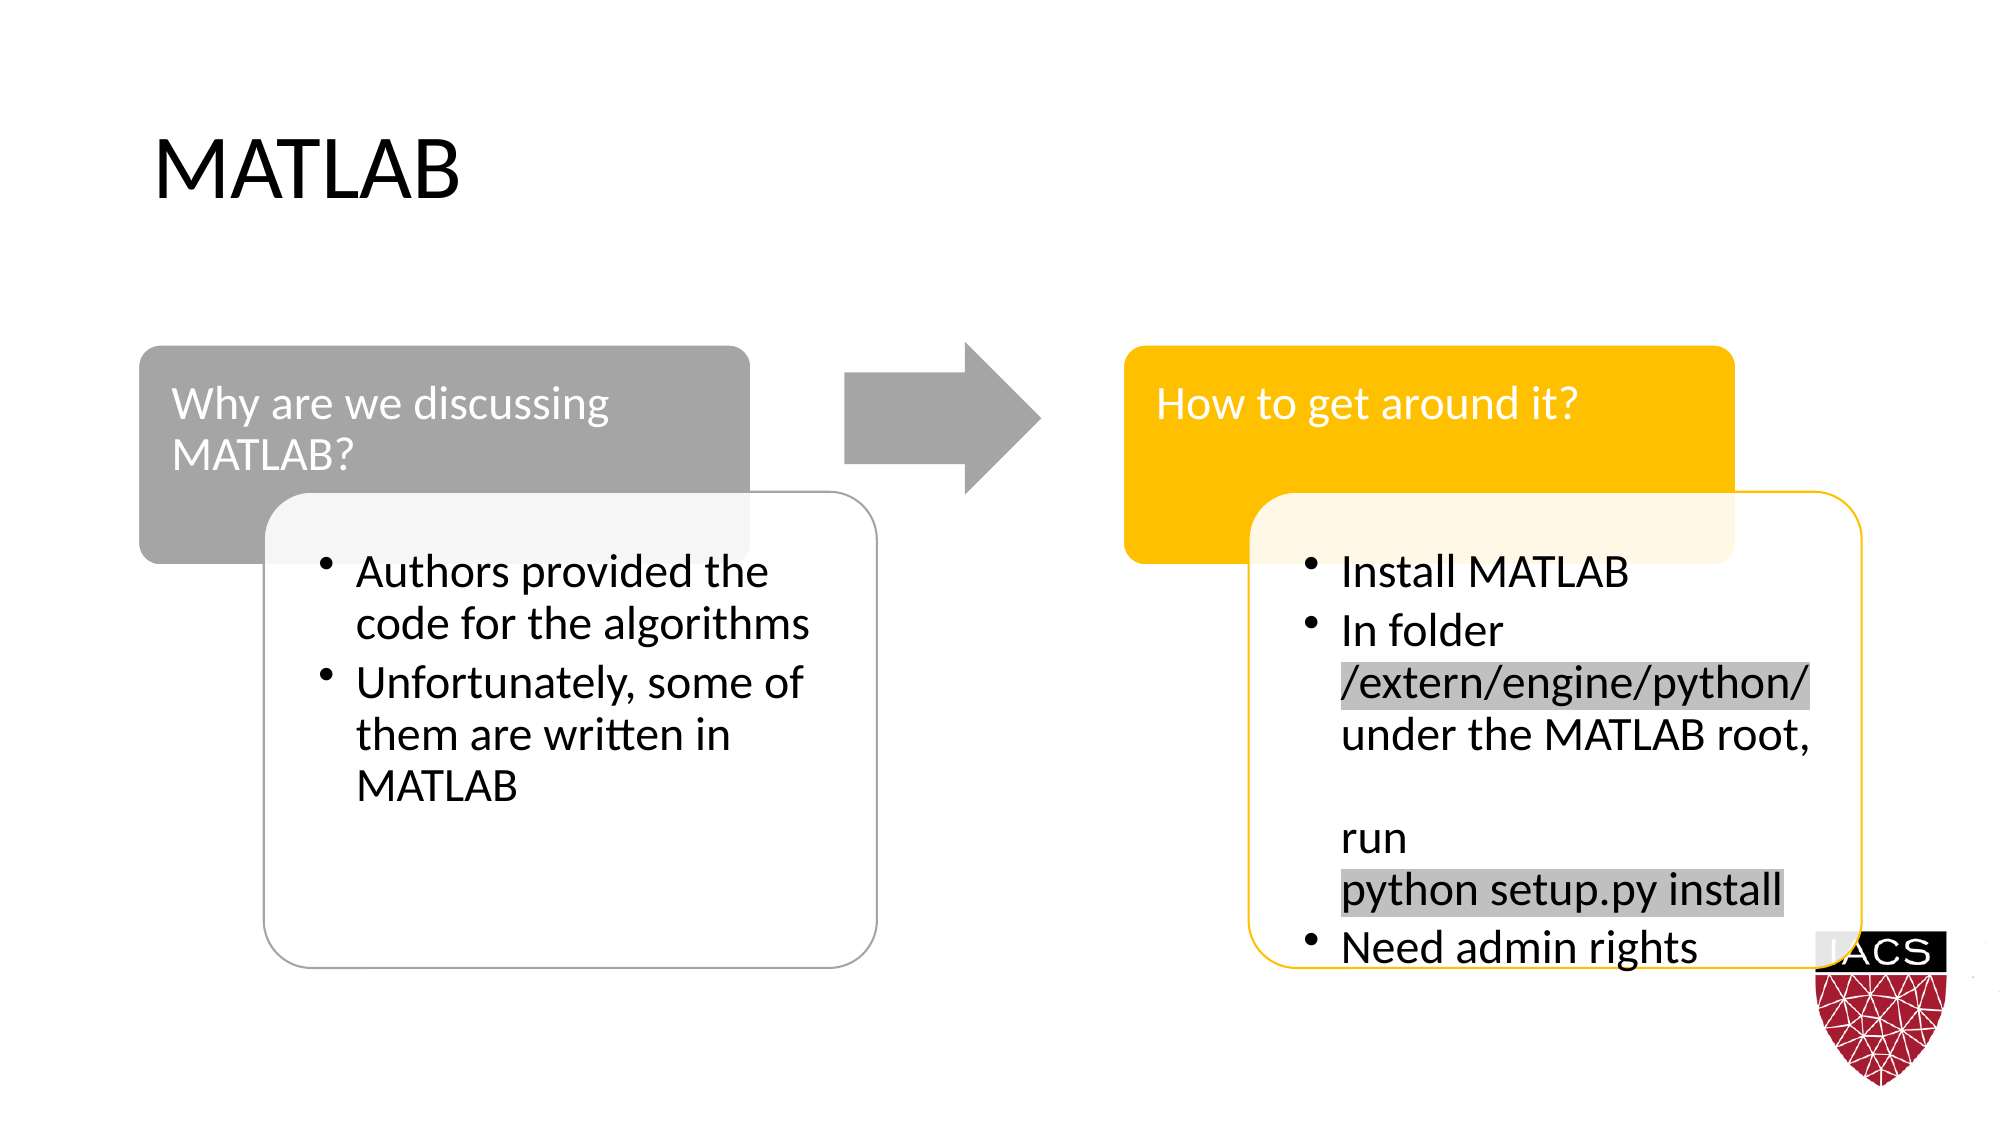

# MATLAB
Why are we discussing MATLAB?
Authors provided the code for the algorithms
Unfortunately, some of them are written in MATLAB

How to get around it?
Install MATLAB
In folder
/extern/engine/python/ under the MATLAB root,
run 
python setup.py install
Need admin rights